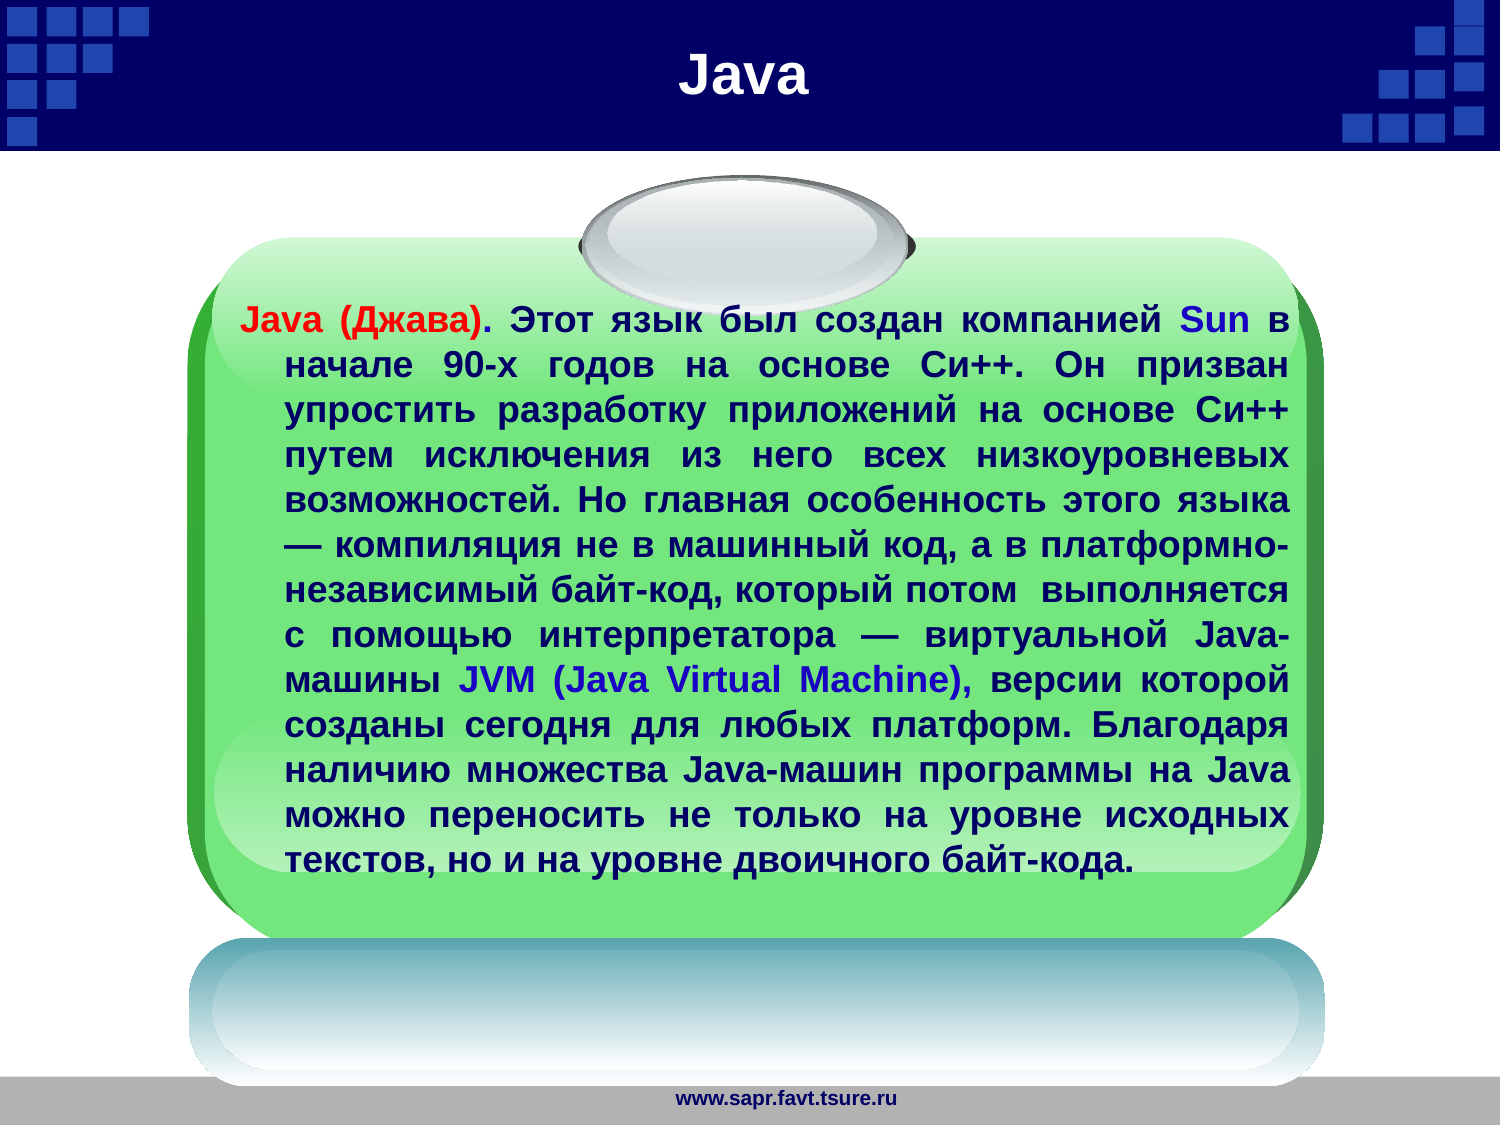

Java

Java (Джава). Этот язык был создан компанией Sun в начале 90-х годов на основе Си++. Он призван упростить разработку приложений на основе Си++ путем исключения из него всех низкоуровневых возможностей. Но главная особенность этого языка — компиляция не в машинный код, а в платформно-независимый байт-код, который потом  выполняется с помощью интерпретатора — виртуальной Java-машины JVM (Java Virtual Machine), версии которой созданы сегодня для любых платформ. Благодаря наличию множества Java-машин программы на Java можно переносить не только на уровне исходных текстов, но и на уровне двоичного байт-кода.

www.sapr.favt.tsure.ru